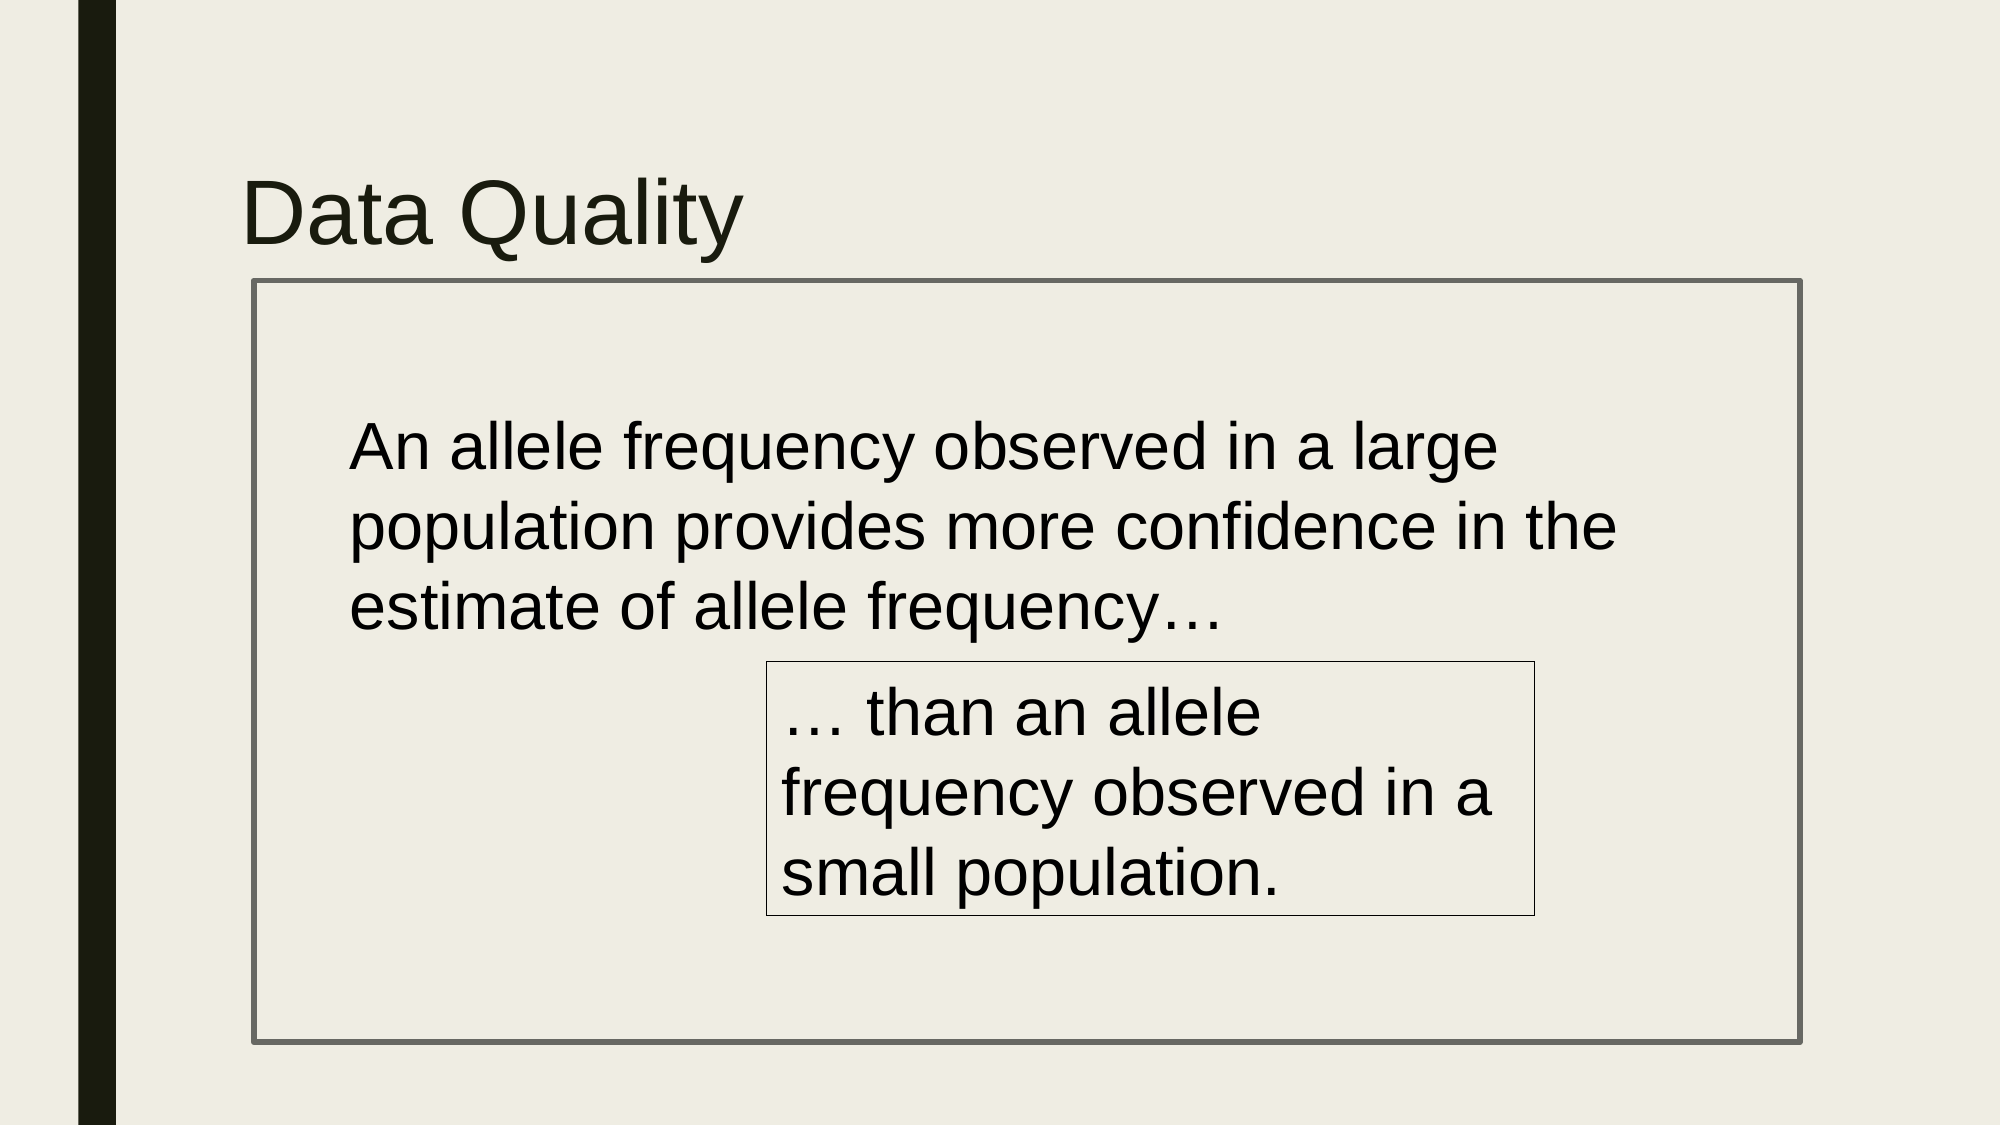

# Data Quality

An allele frequency observed in a large population provides more confidence in the estimate of allele frequency…
… than an allele frequency observed in a small population.